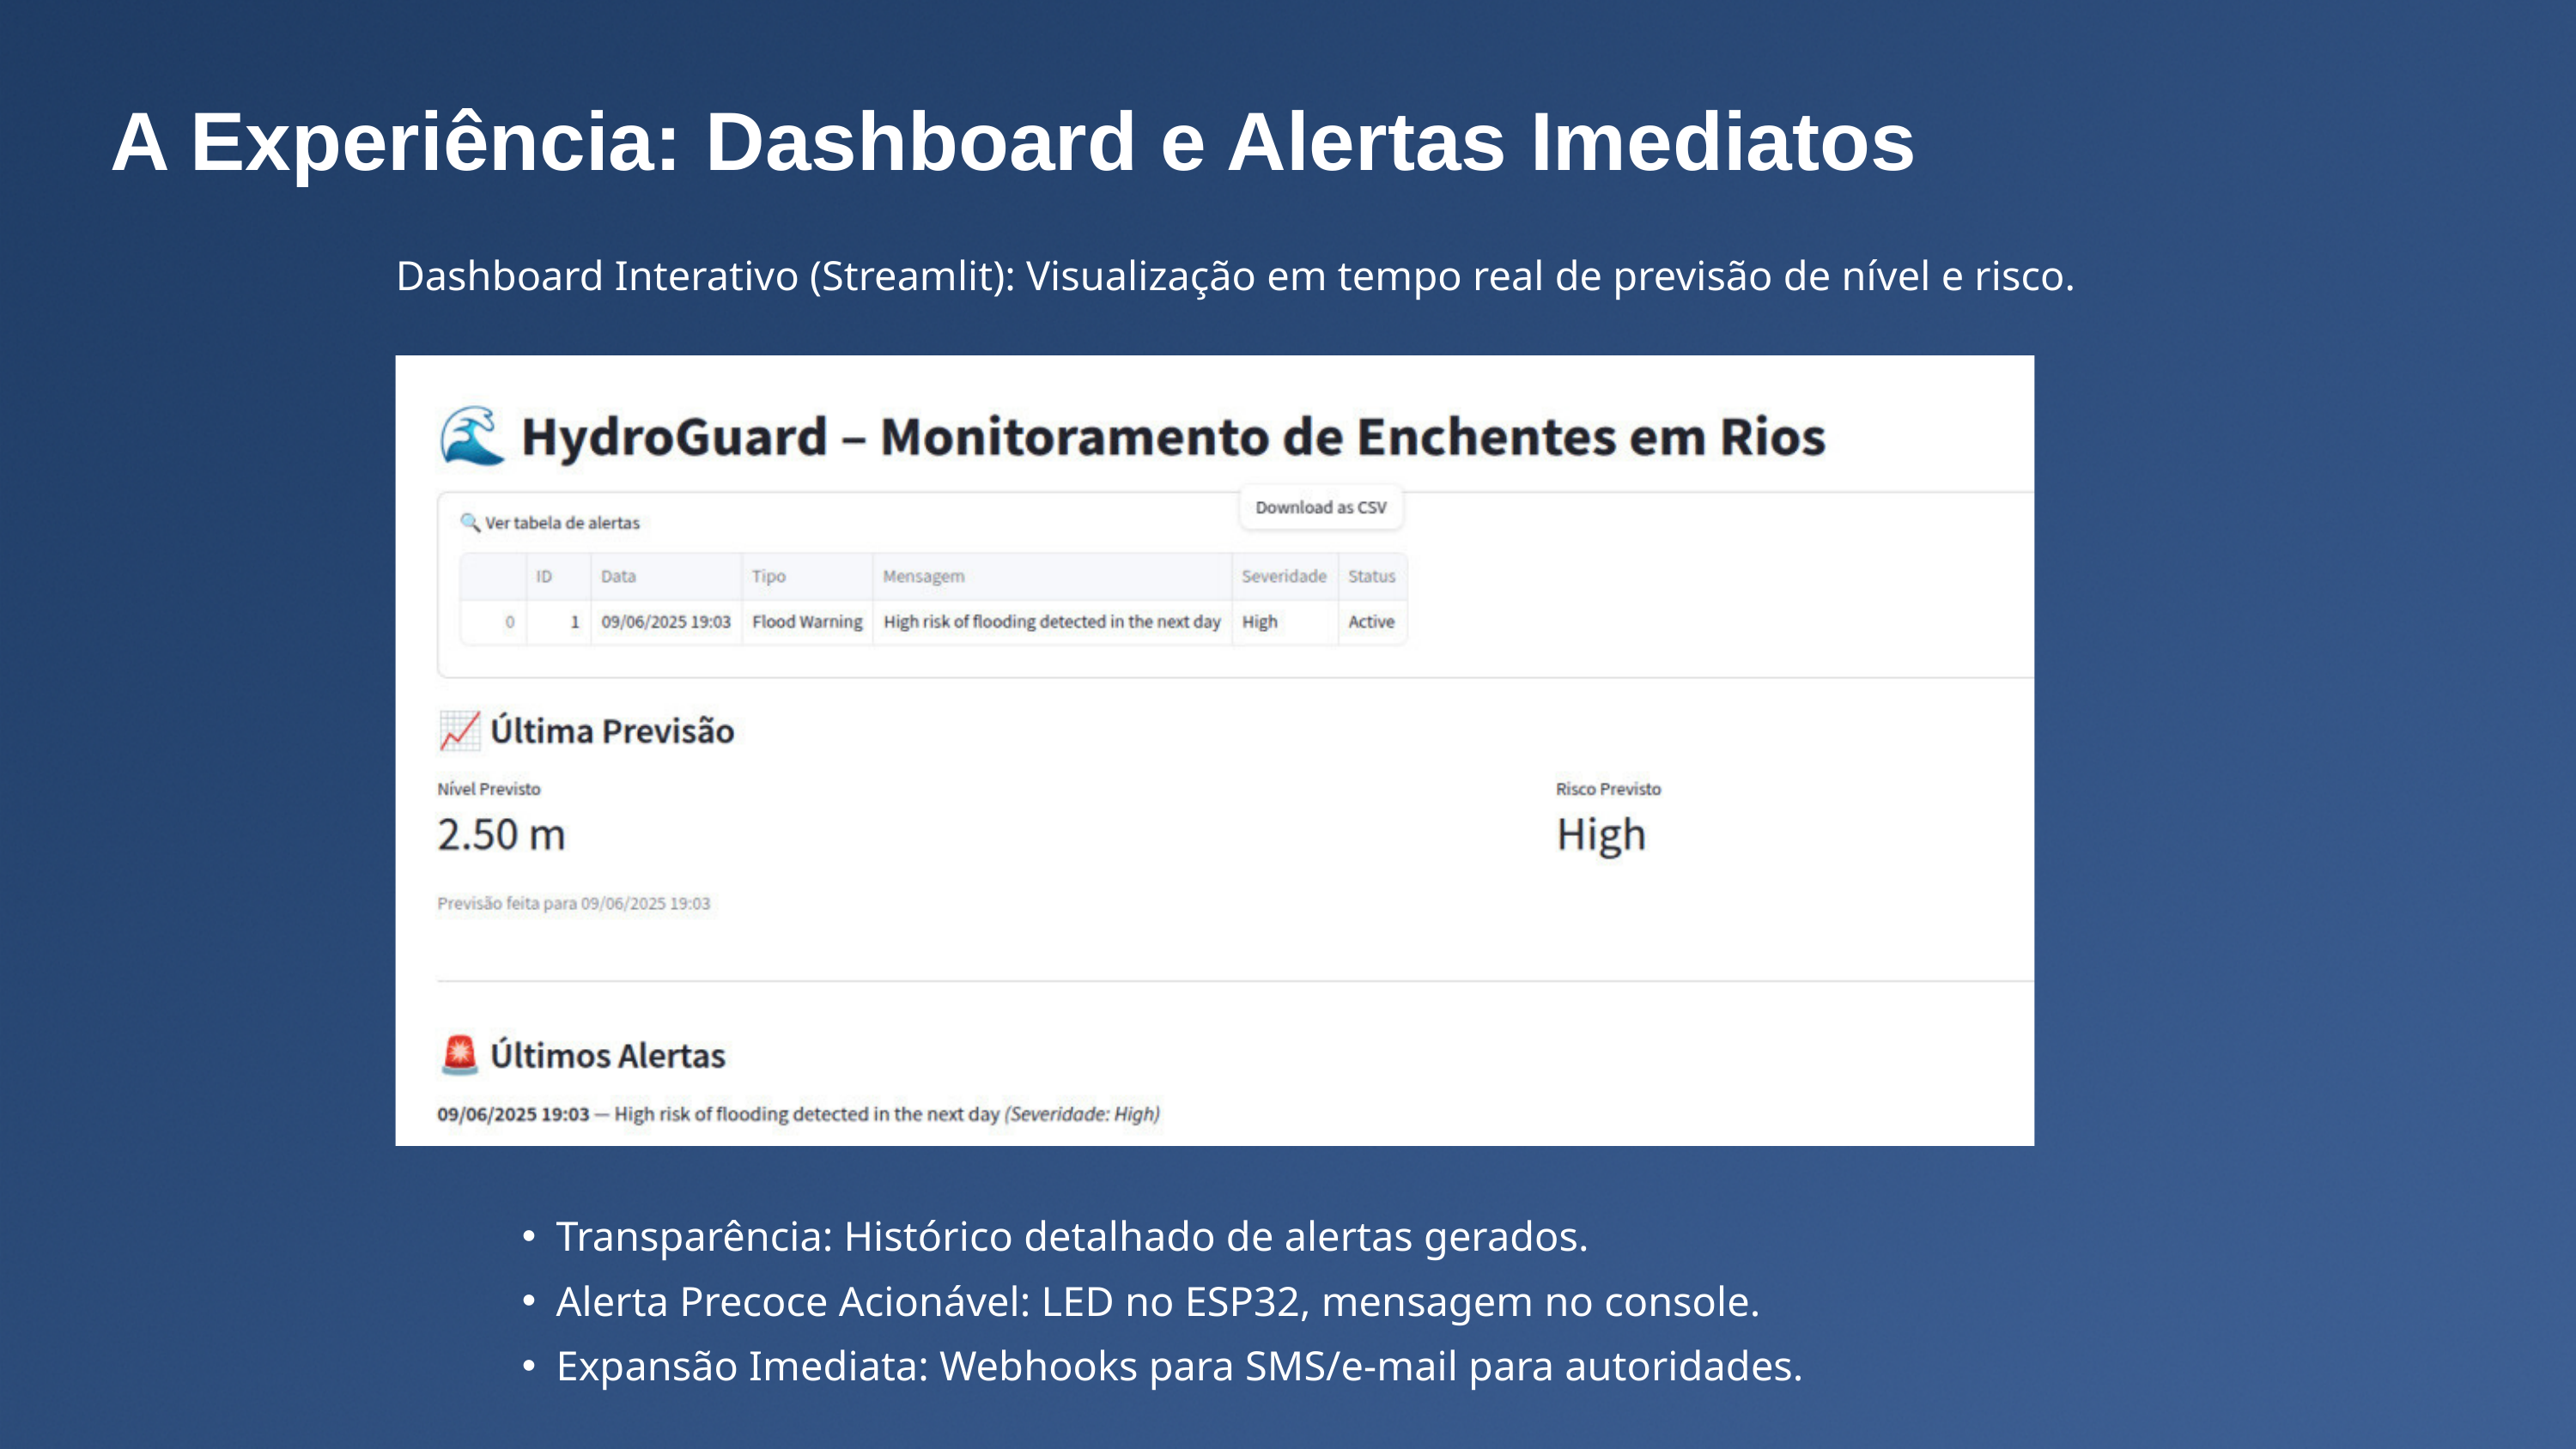

A Experiência: Dashboard e Alertas Imediatos
Dashboard Interativo (Streamlit): Visualização em tempo real de previsão de nível e risco.

Transparência: Histórico detalhado de alertas gerados.
Alerta Precoce Acionável: LED no ESP32, mensagem no console.
Expansão Imediata: Webhooks para SMS/e-mail para autoridades.